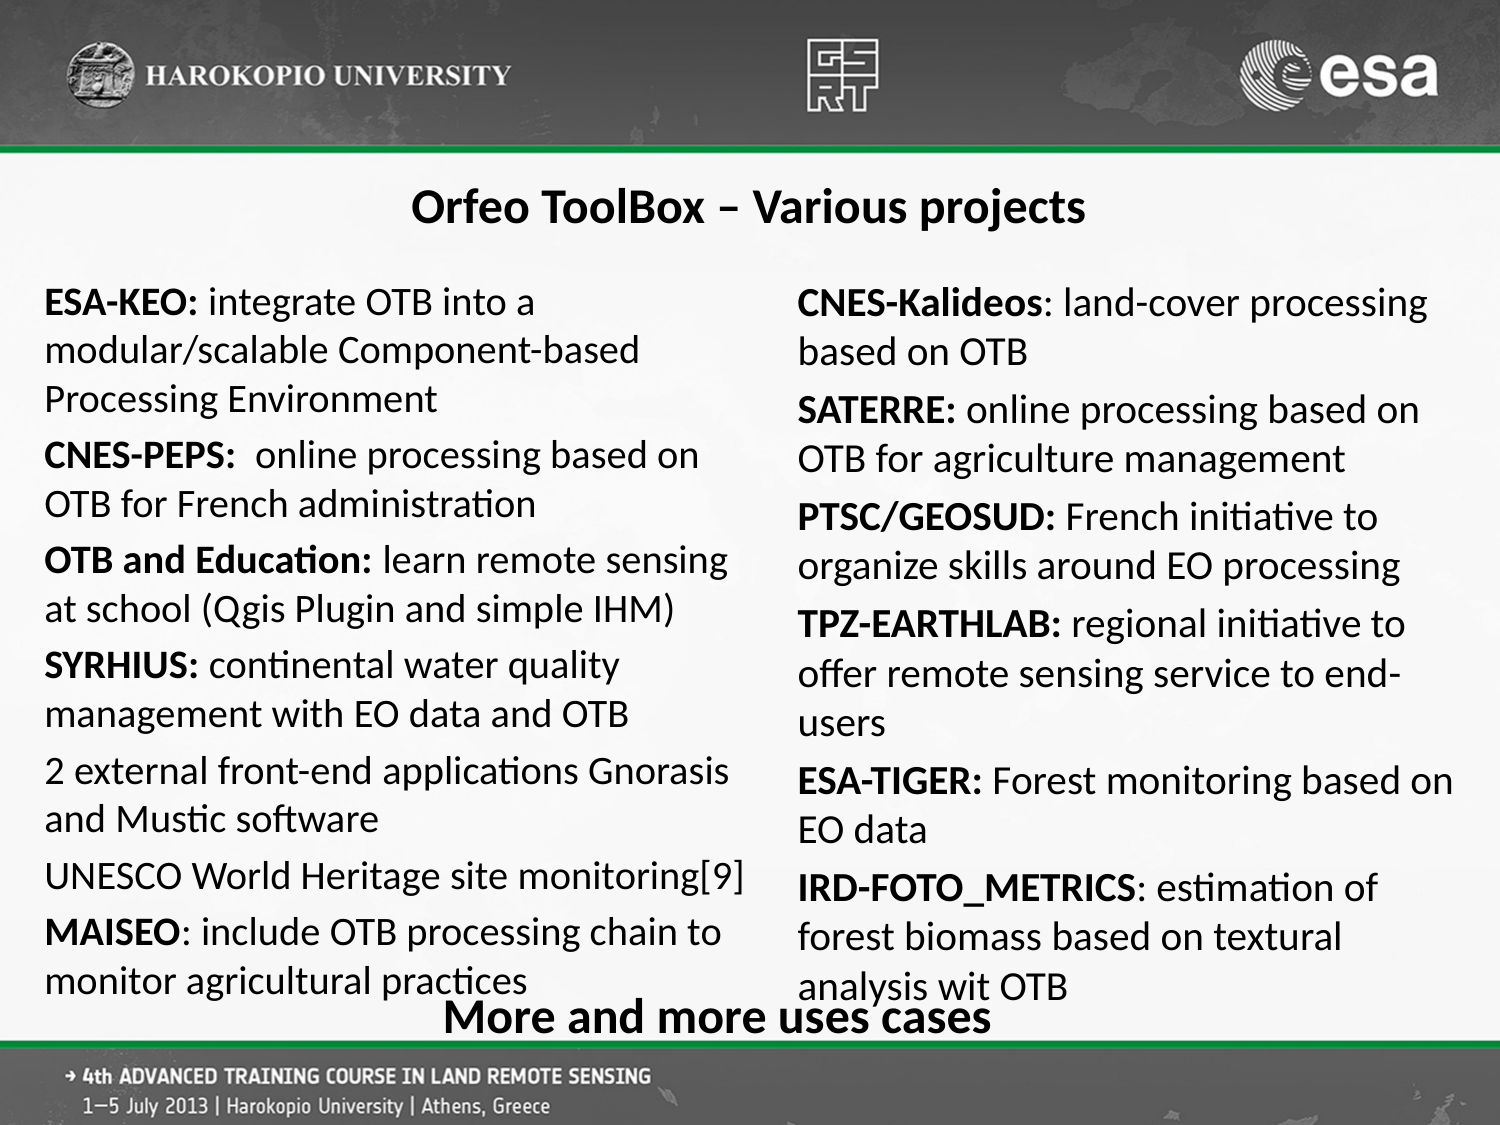

# Orfeo ToolBox – Various projects
ESA-KEO: integrate OTB into a modular/scalable Component-based Processing Environment
CNES-PEPS:  online processing based on OTB for French administration
OTB and Education: learn remote sensing at school (Qgis Plugin and simple IHM)
SYRHIUS: continental water quality management with EO data and OTB
2 external front-end applications Gnorasis and Mustic software
UNESCO World Heritage site monitoring[9]
MAISEO: include OTB processing chain to monitor agricultural practices
CNES-Kalideos: land-cover processing based on OTB
SATERRE: online processing based on OTB for agriculture management
PTSC/GEOSUD: French initiative to organize skills around EO processing
TPZ-EARTHLAB: regional initiative to offer remote sensing service to end-users
ESA-TIGER: Forest monitoring based on EO data
IRD-FOTO_METRICS: estimation of forest biomass based on textural analysis wit OTB
More and more uses cases